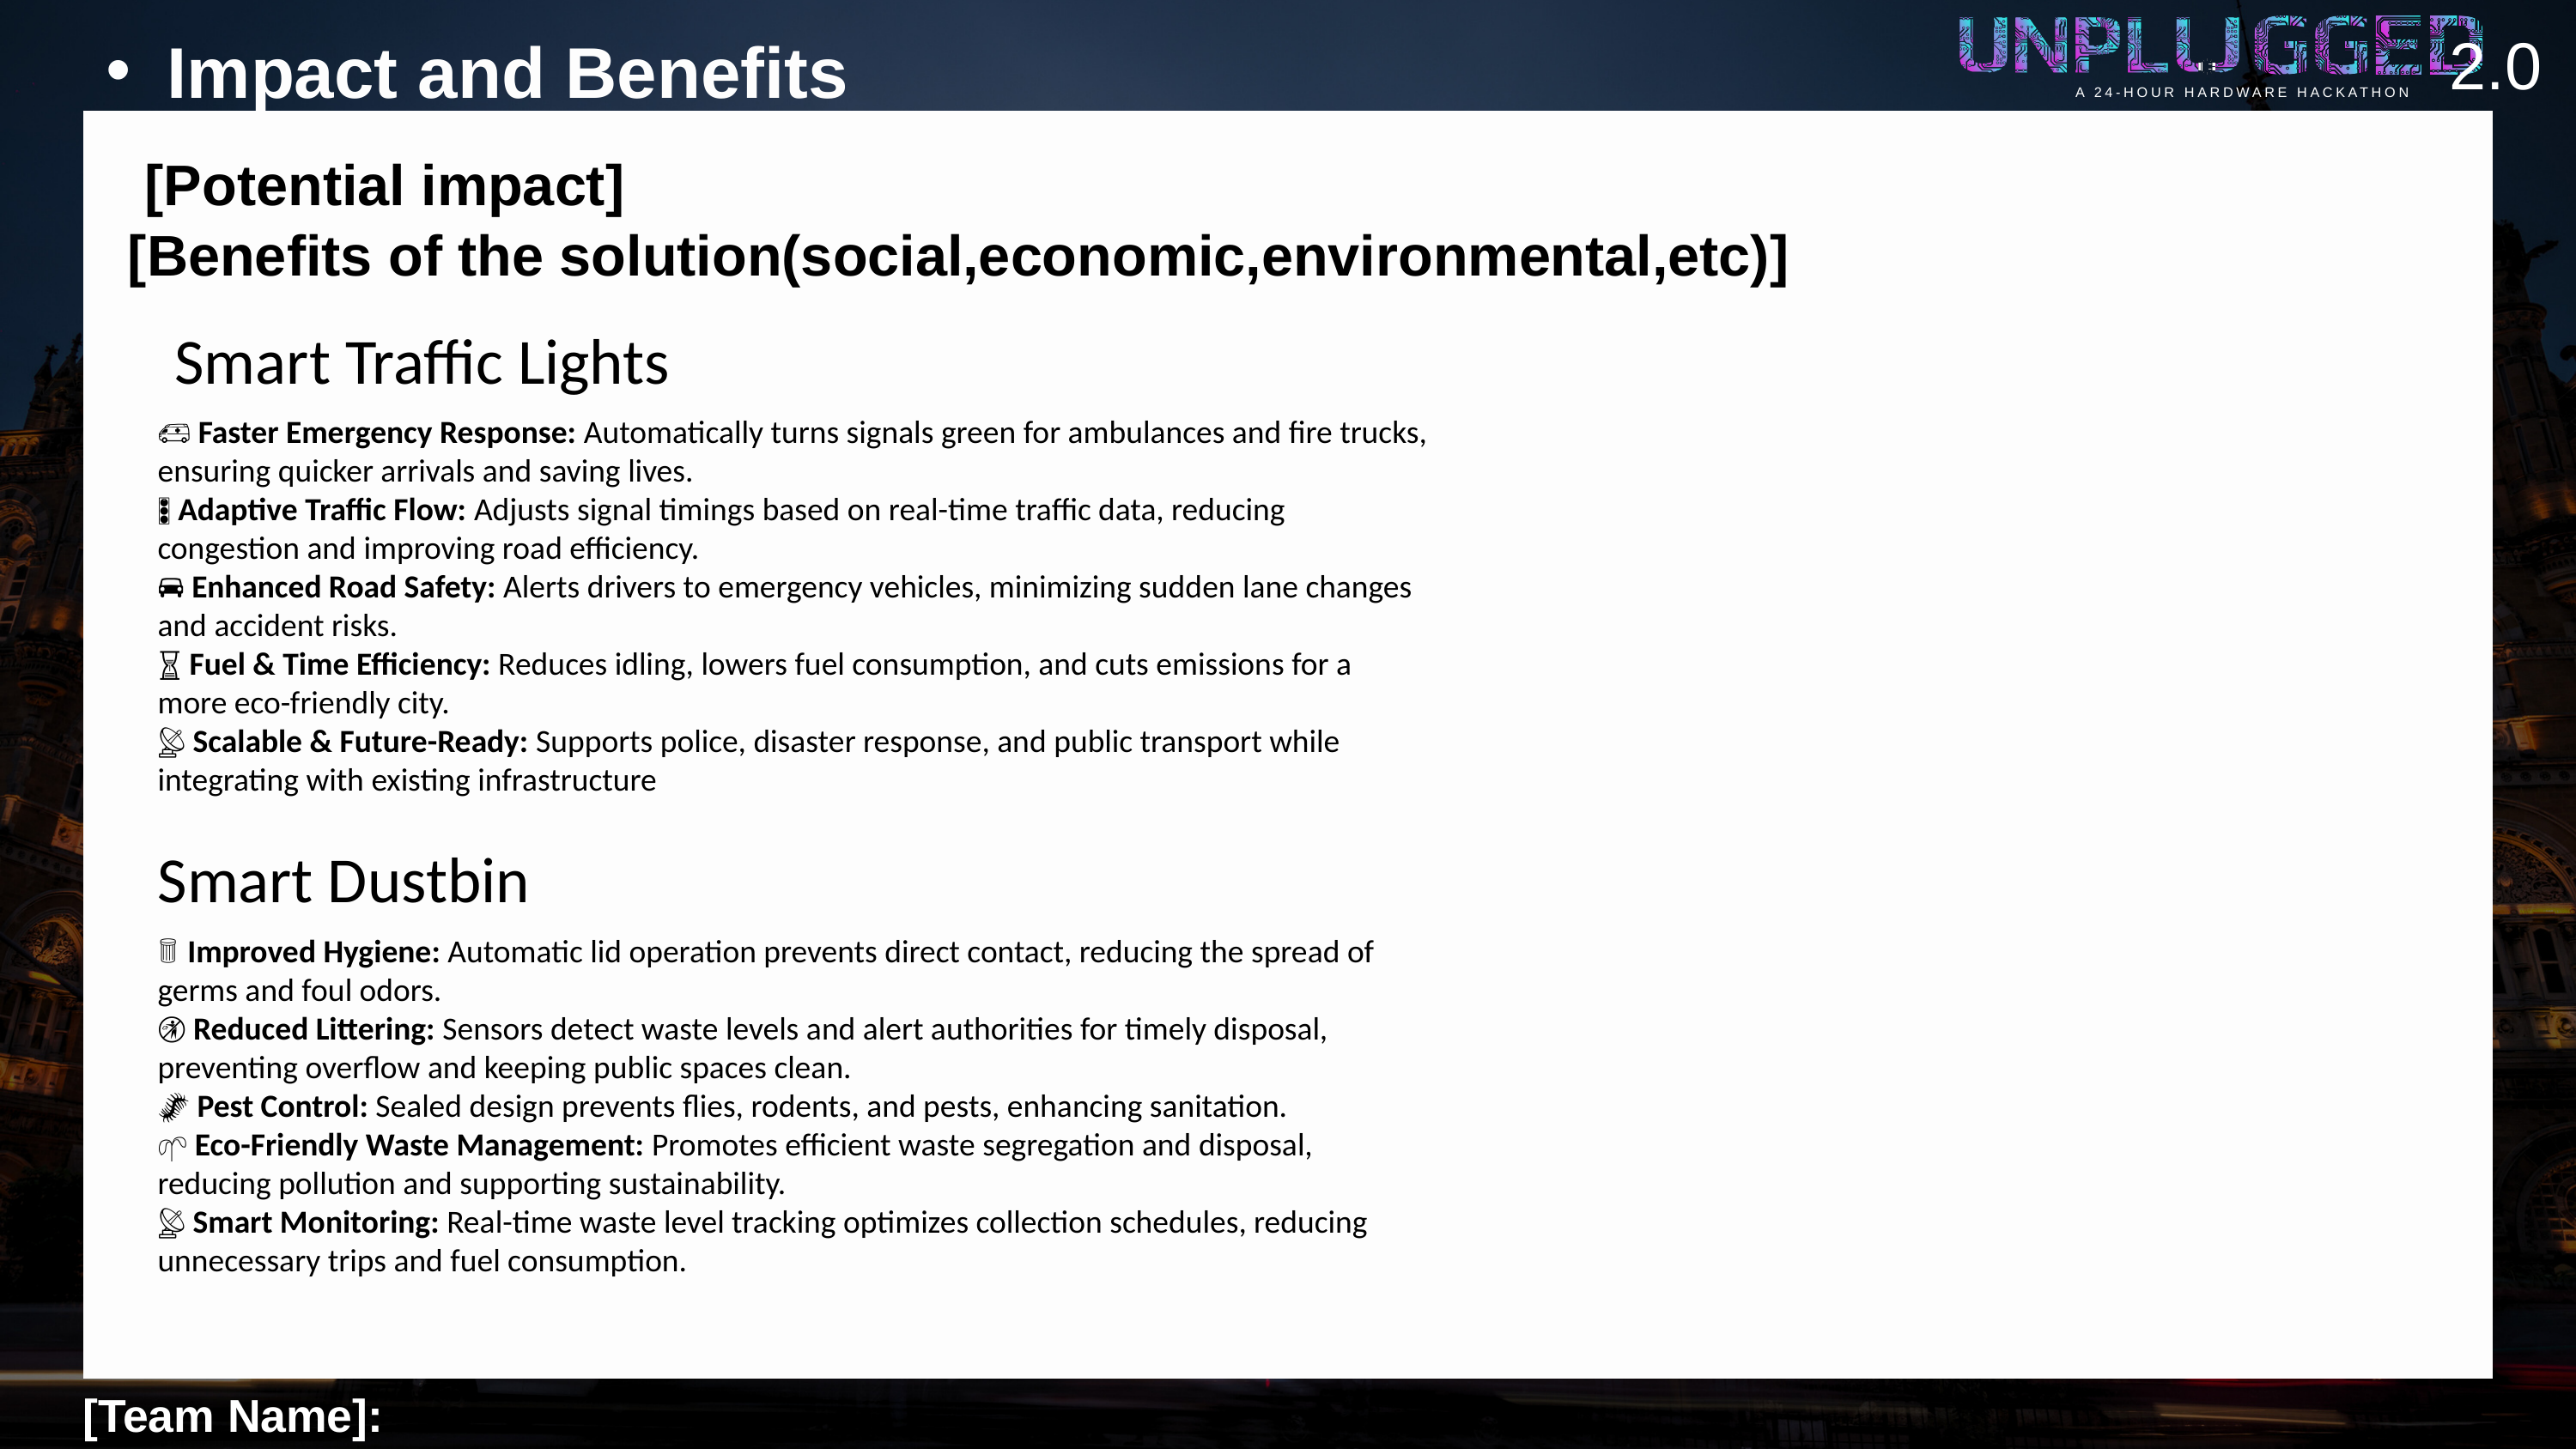

2.0

A 24-HOUR HARDWARE HACKATHON
Impact and Benefits

[Potential impact]
[Benefits of the solution(social,economic,environmental,etc)]
Smart Traffic Lights
🚑 Faster Emergency Response: Automatically turns signals green for ambulances and fire trucks, ensuring quicker arrivals and saving lives.
🚦 Adaptive Traffic Flow: Adjusts signal timings based on real-time traffic data, reducing congestion and improving road efficiency.
🚘 Enhanced Road Safety: Alerts drivers to emergency vehicles, minimizing sudden lane changes and accident risks.
⏳ Fuel & Time Efficiency: Reduces idling, lowers fuel consumption, and cuts emissions for a more eco-friendly city.
📡 Scalable & Future-Ready: Supports police, disaster response, and public transport while integrating with existing infrastructure
Smart Dustbin
🗑️ Improved Hygiene: Automatic lid operation prevents direct contact, reducing the spread of germs and foul odors.
🚯 Reduced Littering: Sensors detect waste levels and alert authorities for timely disposal, preventing overflow and keeping public spaces clean.
🐛 Pest Control: Sealed design prevents flies, rodents, and pests, enhancing sanitation.
🌱 Eco-Friendly Waste Management: Promotes efficient waste segregation and disposal, reducing pollution and supporting sustainability.
📡 Smart Monitoring: Real-time waste level tracking optimizes collection schedules, reducing unnecessary trips and fuel consumption.
[Team Name]: